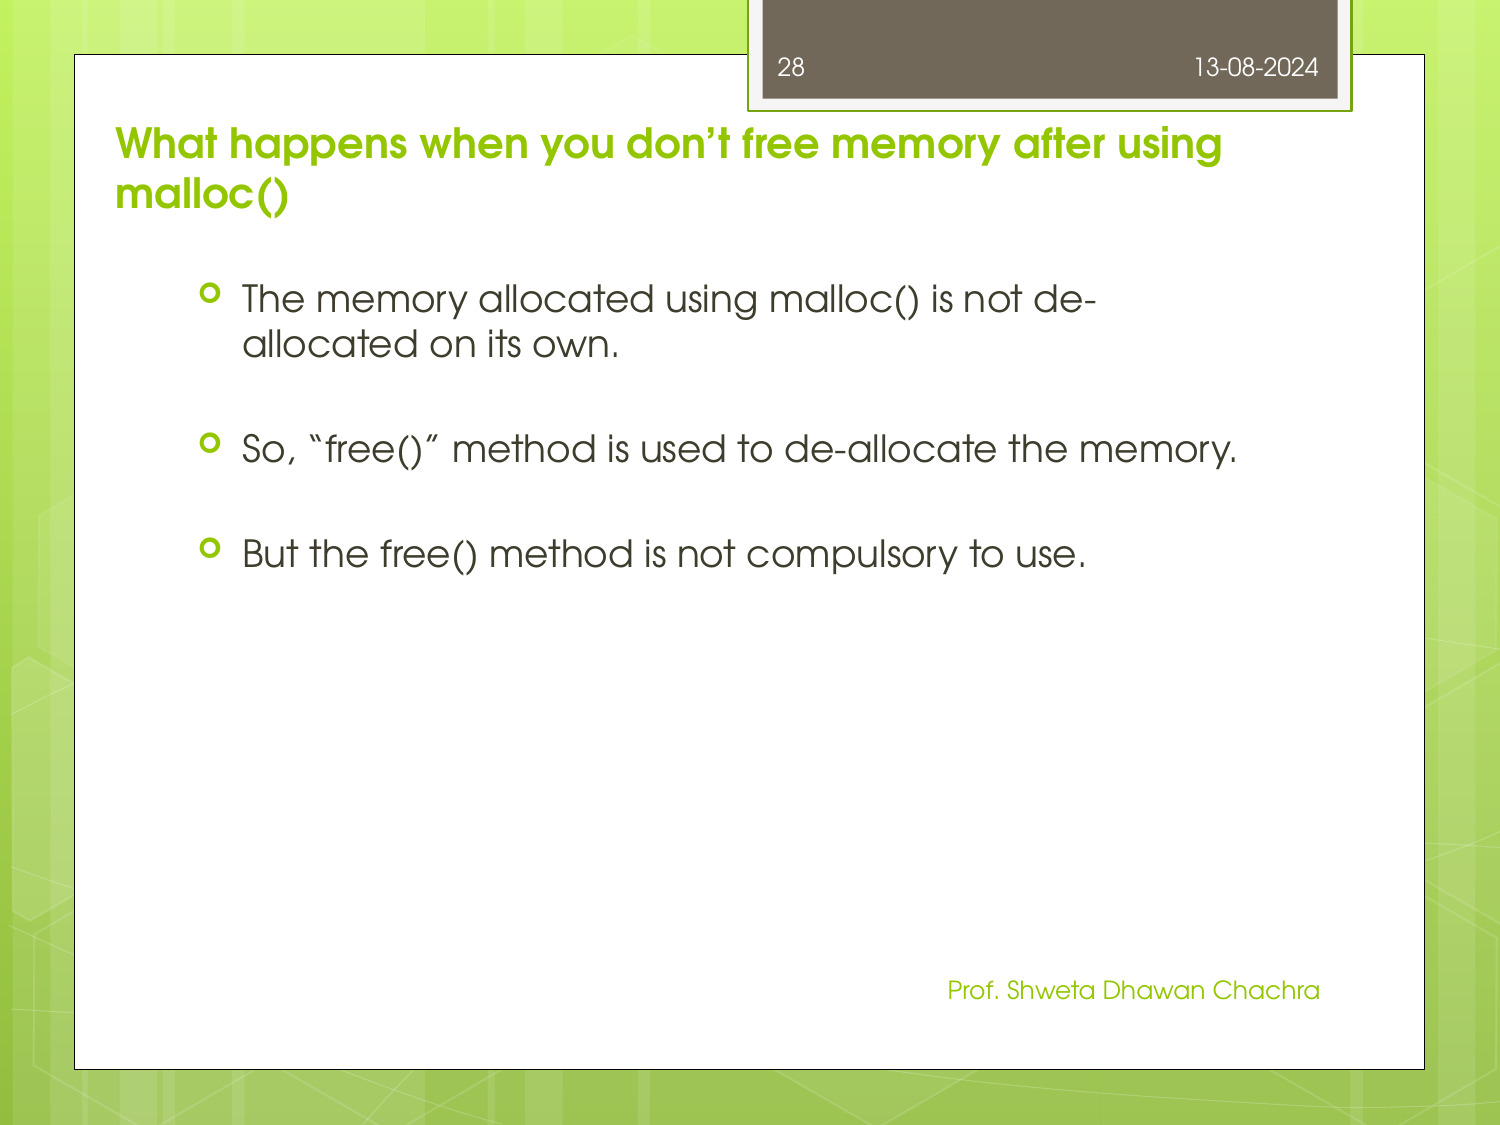

28
13-08-2024
What happens when you don’t free memory after using malloc()
The memory allocated using malloc() is not de-allocated on its own.

So, “free()” method is used to de-allocate the memory.

But the free() method is not compulsory to use.

Prof. Shweta Dhawan Chachra